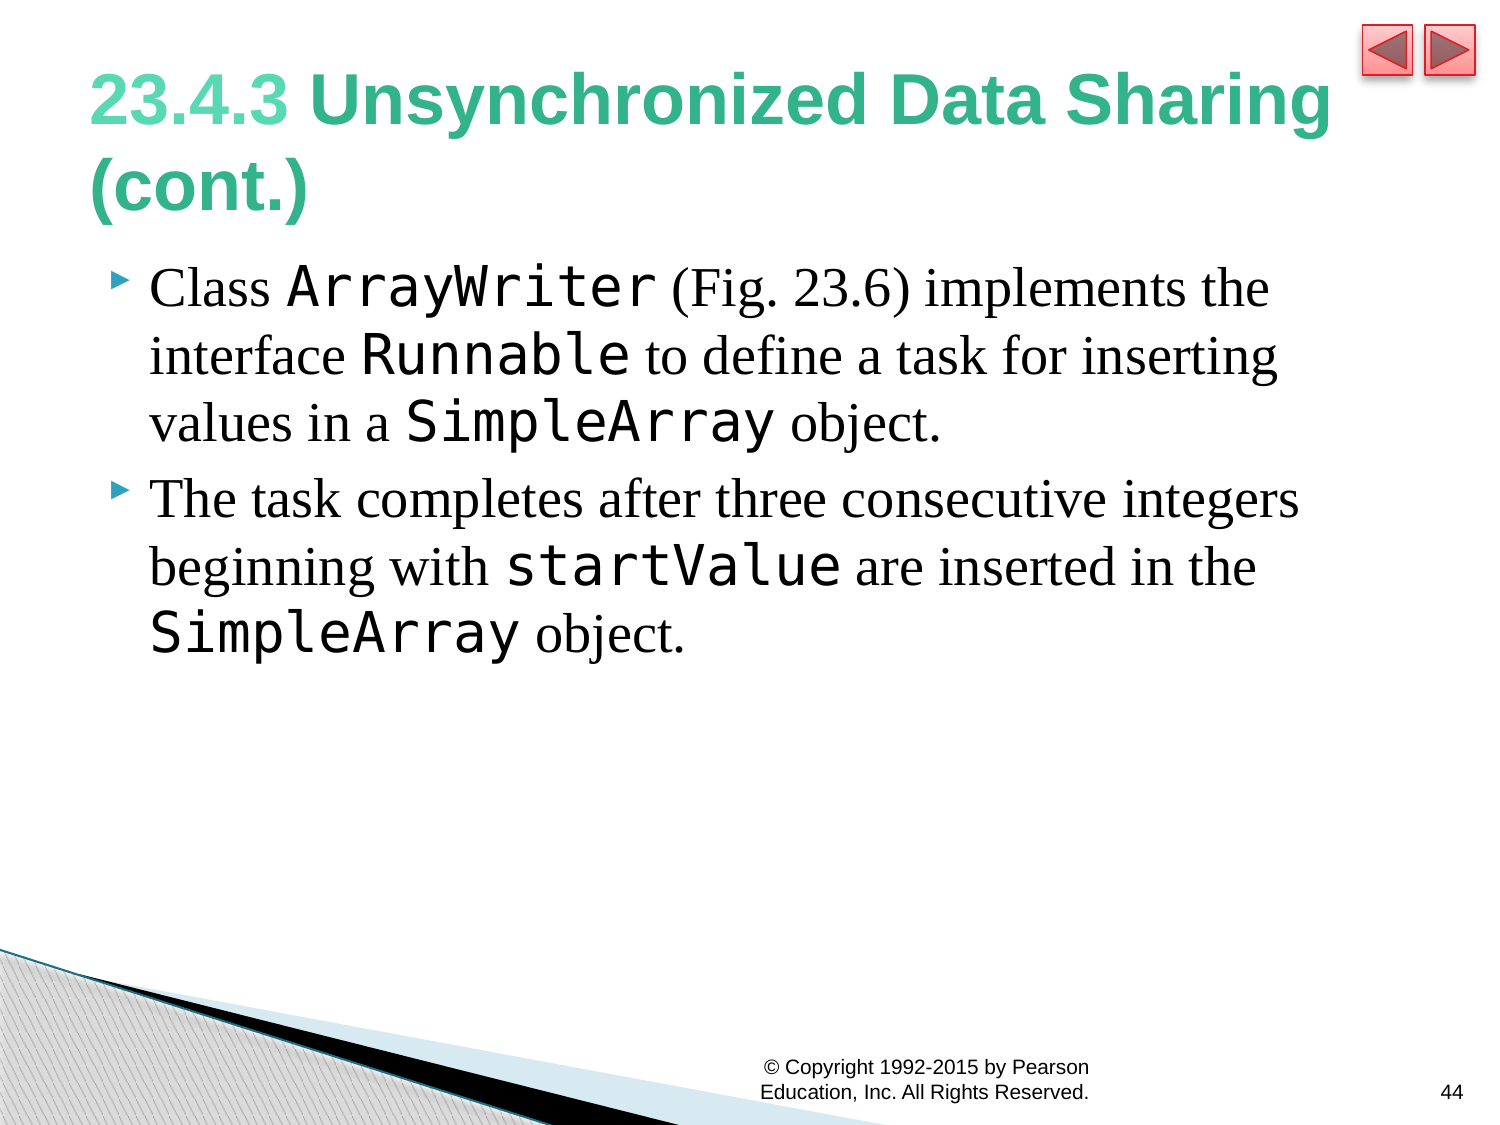

# 23.4.3 Unsynchronized Data Sharing (cont.)
Class ArrayWriter (Fig. 23.6) implements the interface Runnable to define a task for inserting values in a SimpleArray object.
The task completes after three consecutive integers beginning with startValue are inserted in the SimpleArray object.
© Copyright 1992-2015 by Pearson Education, Inc. All Rights Reserved.
44